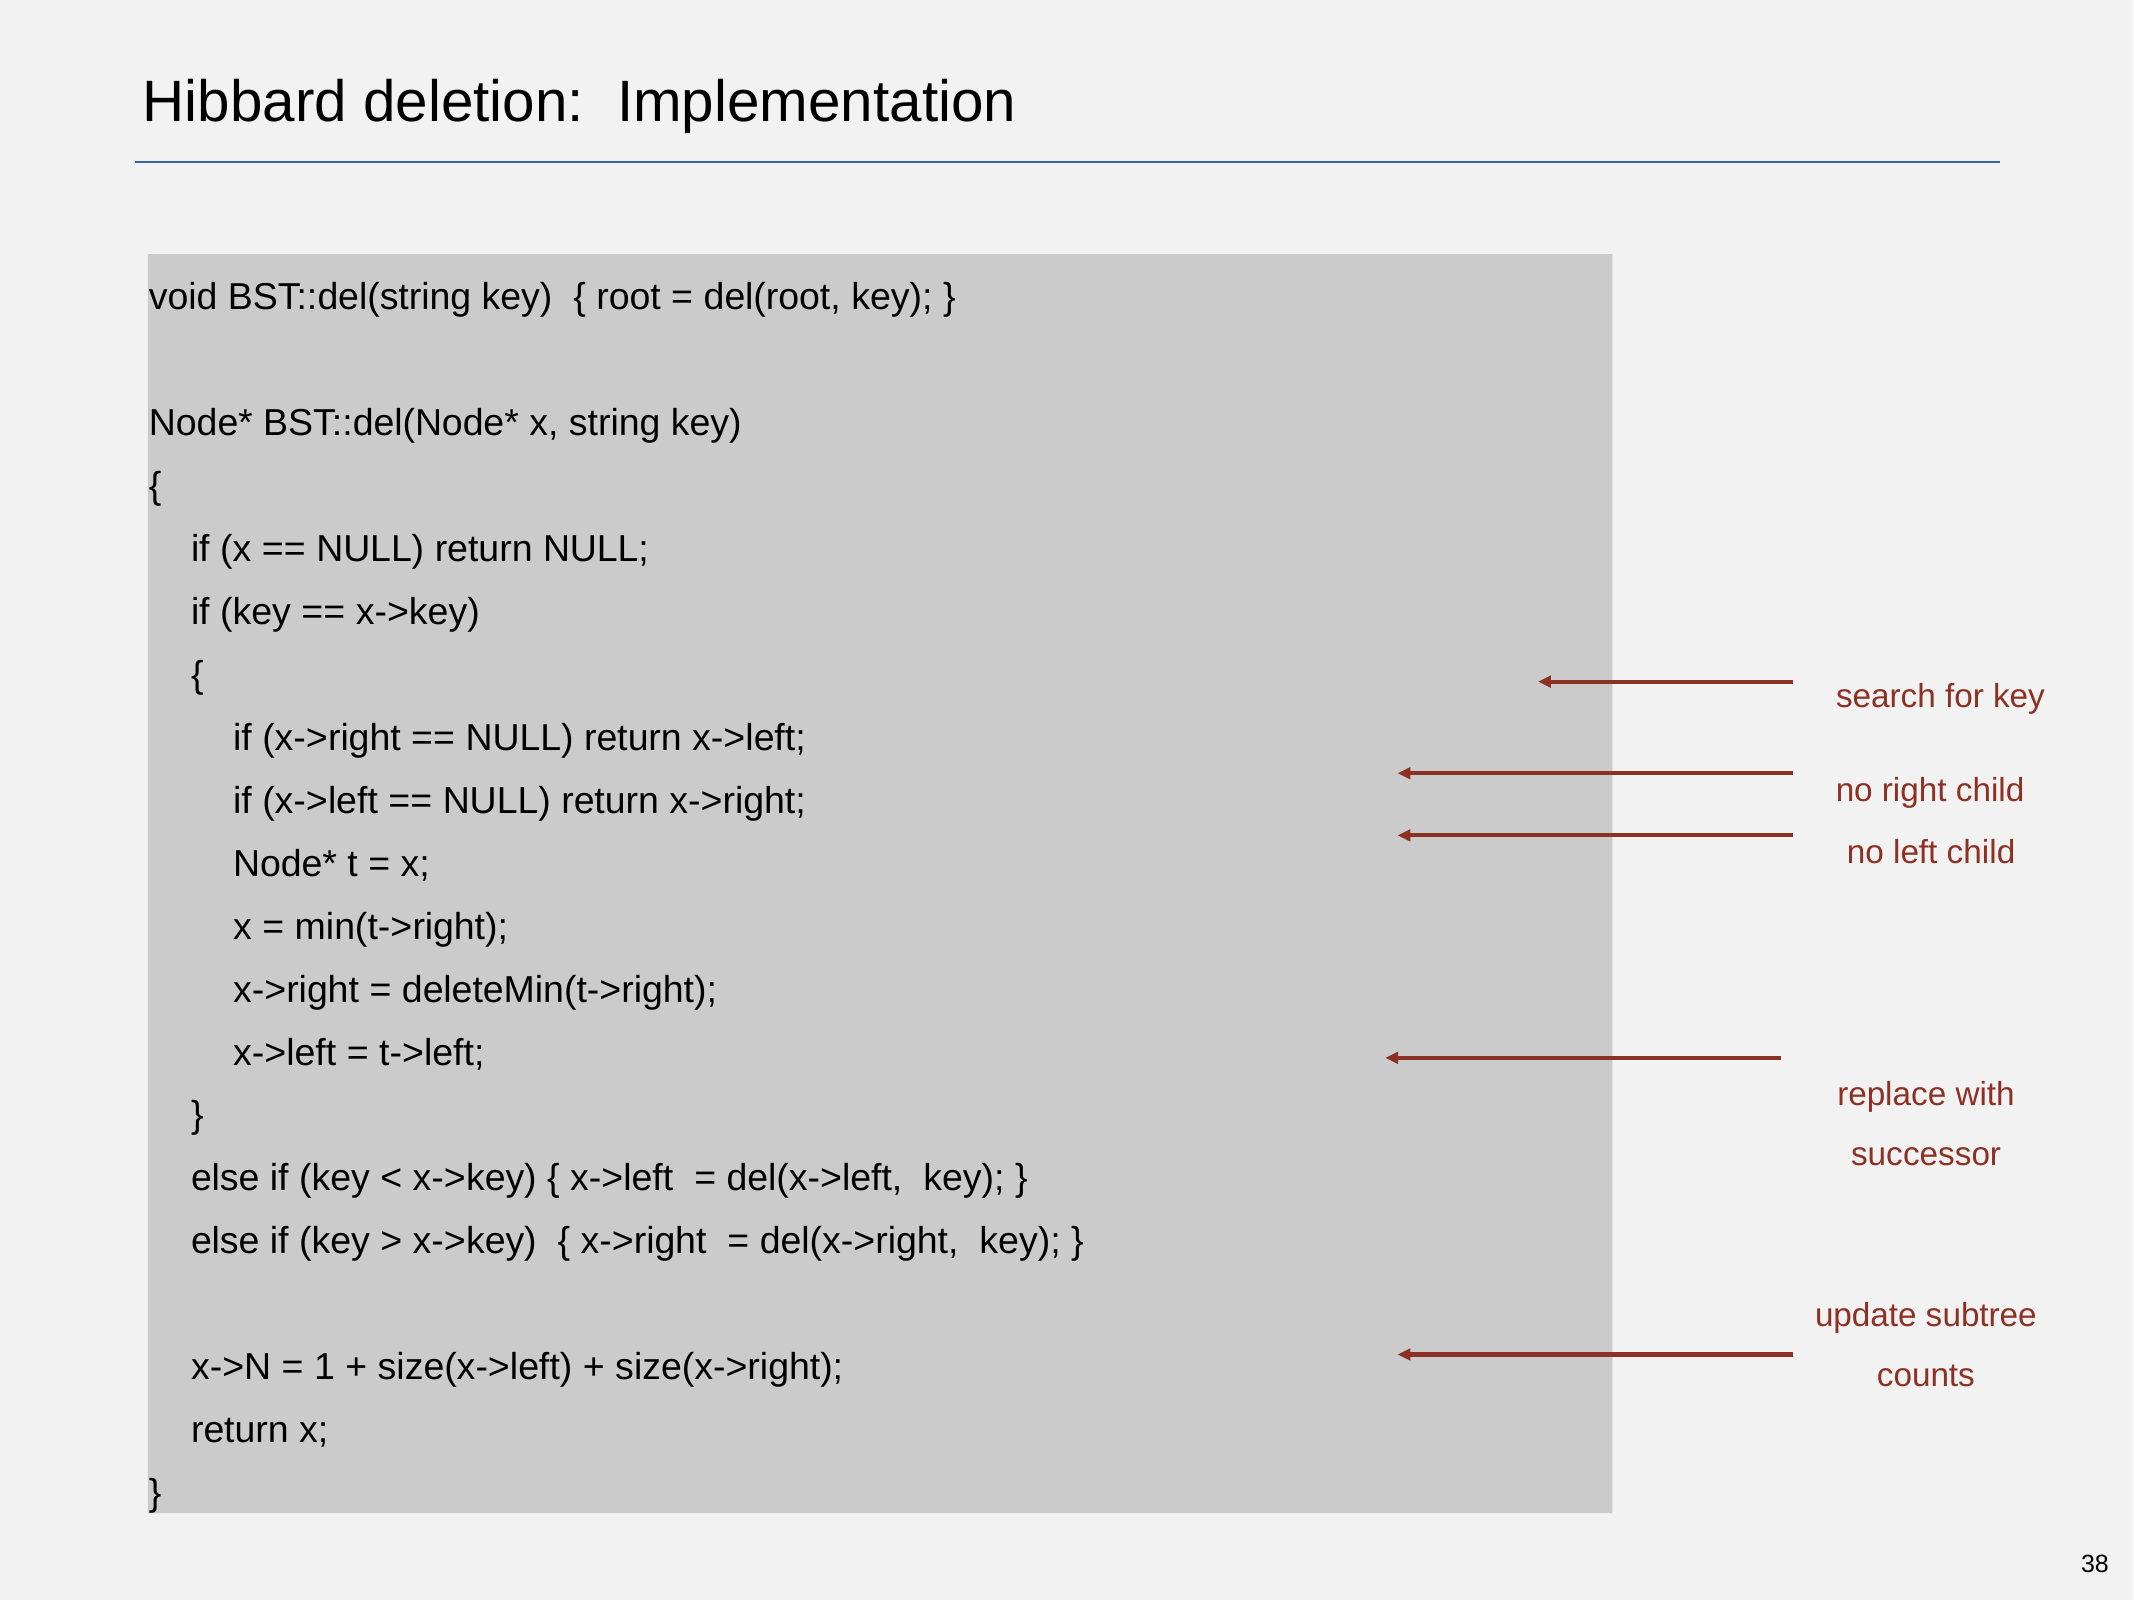

# Hibbard deletion:  Implementation
void BST::del(string key)  { root = del(root, key); }

Node* BST::del(Node* x, string key)
{
    if (x == NULL) return NULL;
    if (key == x->key)
    {
        if (x->right == NULL) return x->left;
        if (x->left == NULL) return x->right;
        Node* t = x;
        x = min(t->right);
        x->right = deleteMin(t->right);
        x->left = t->left;
    }
    else if (key < x->key) { x->left  = del(x->left,  key); }
    else if (key > x->key)  { x->right  = del(x->right,  key); }

    x->N = 1 + size(x->left) + size(x->right);
    return x;
}
search for key

no right child

no left child

replace with successor

update subtree counts

38